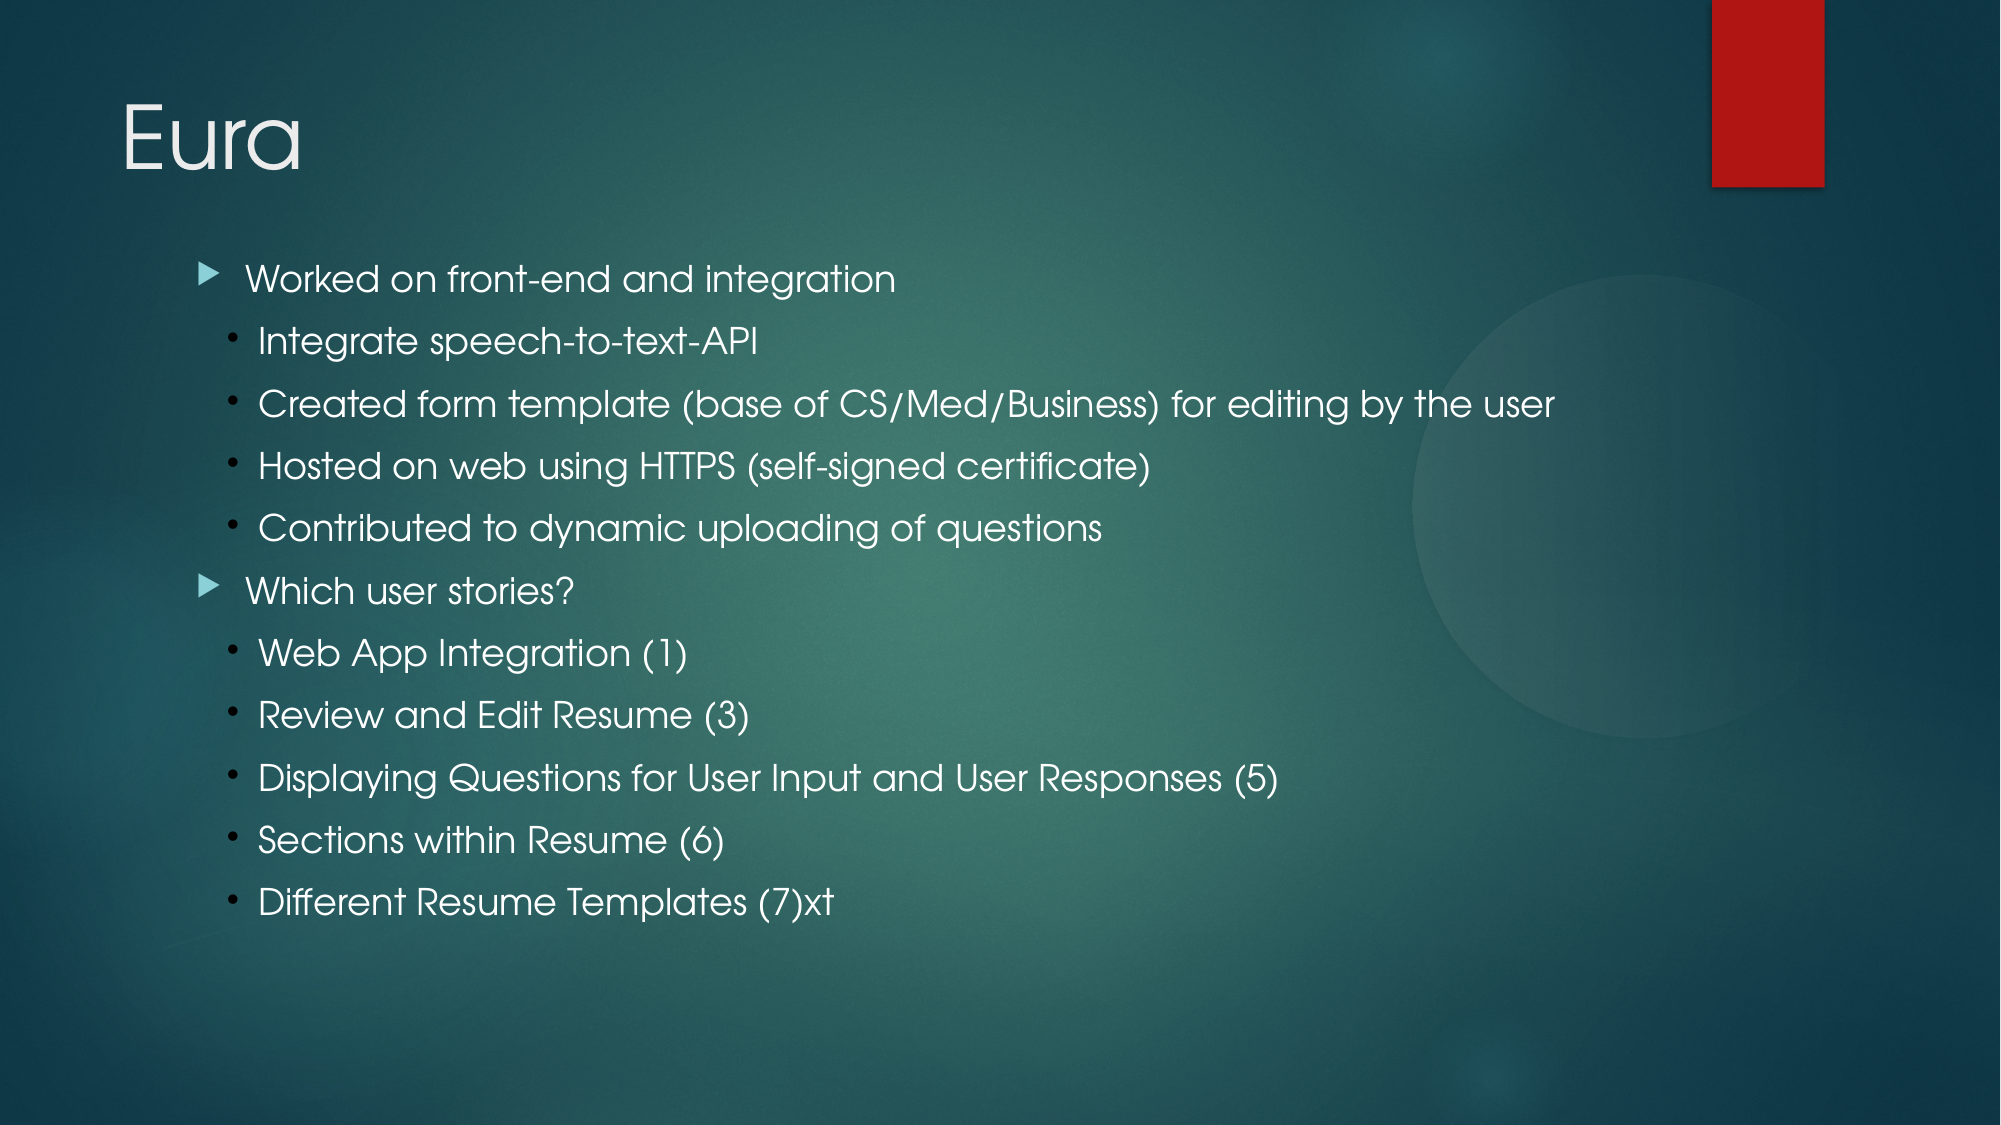

Eura
Worked on front-end and integration
Integrate speech-to-text-API
Created form template (base of CS/Med/Business) for editing by the user
Hosted on web using HTTPS (self-signed certificate)
Contributed to dynamic uploading of questions
Which user stories?
Web App Integration (1)
Review and Edit Resume (3)
Displaying Questions for User Input and User Responses (5)
Sections within Resume (6)
Different Resume Templates (7)xt